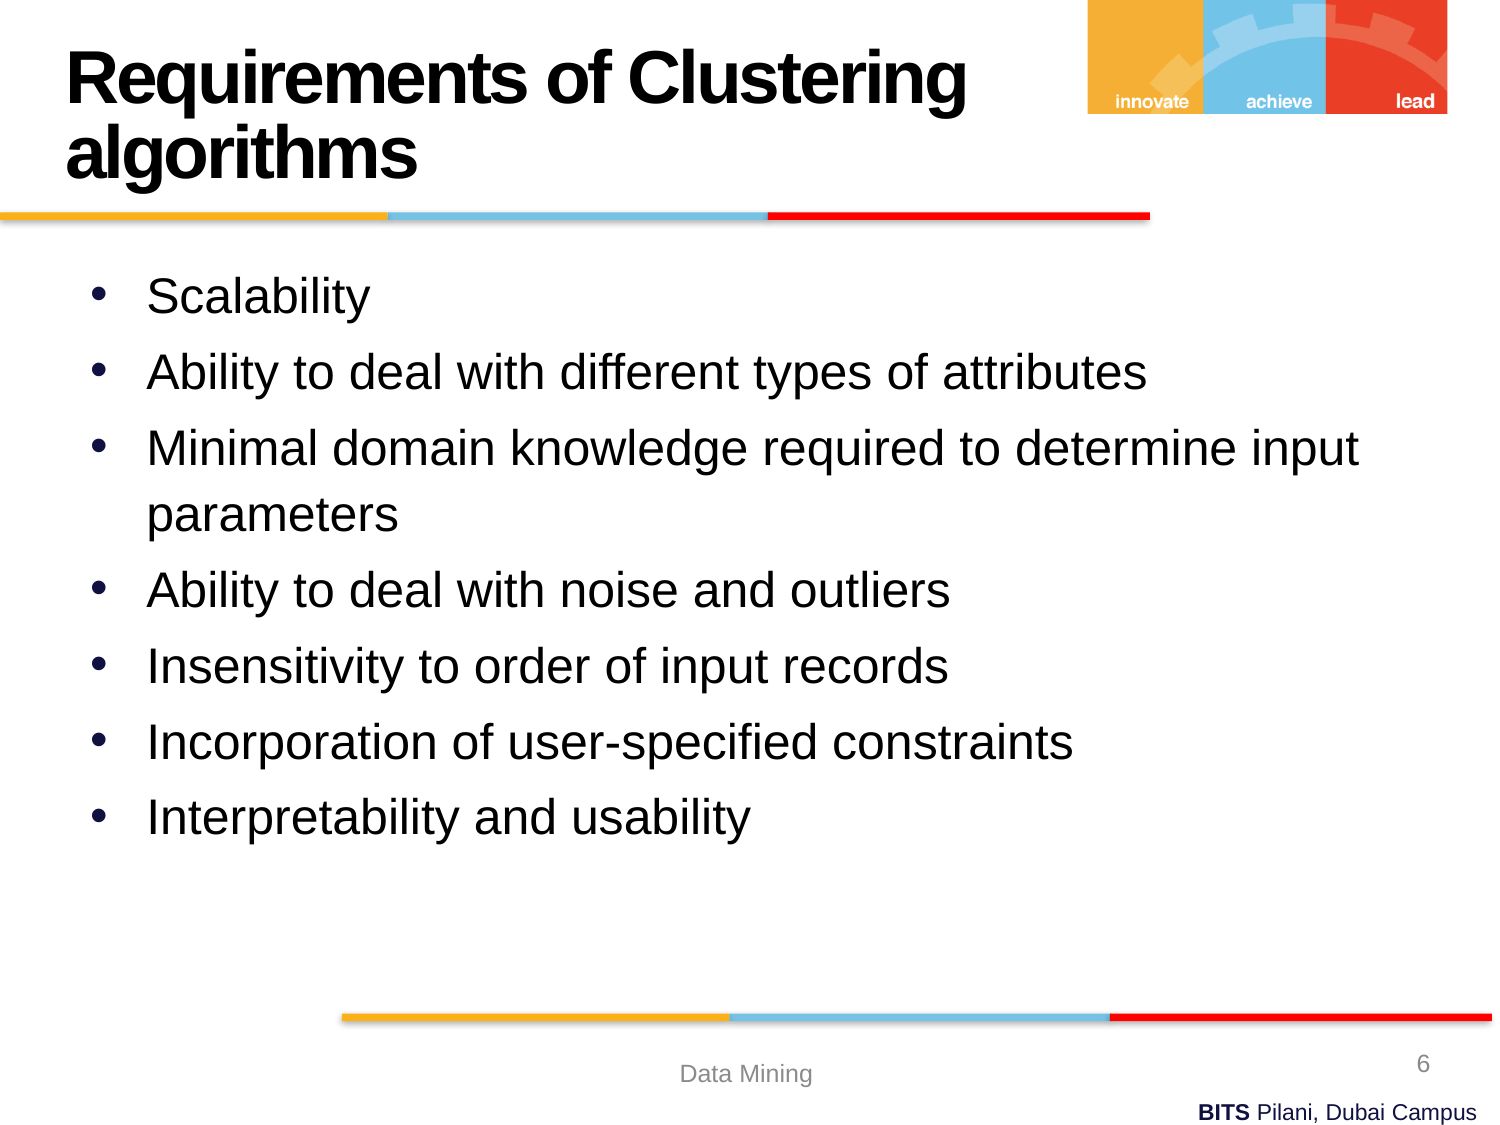

Requirements of Clustering algorithms
Scalability
Ability to deal with different types of attributes
Minimal domain knowledge required to determine input parameters
Ability to deal with noise and outliers
Insensitivity to order of input records
Incorporation of user-specified constraints
Interpretability and usability

6
Data Mining